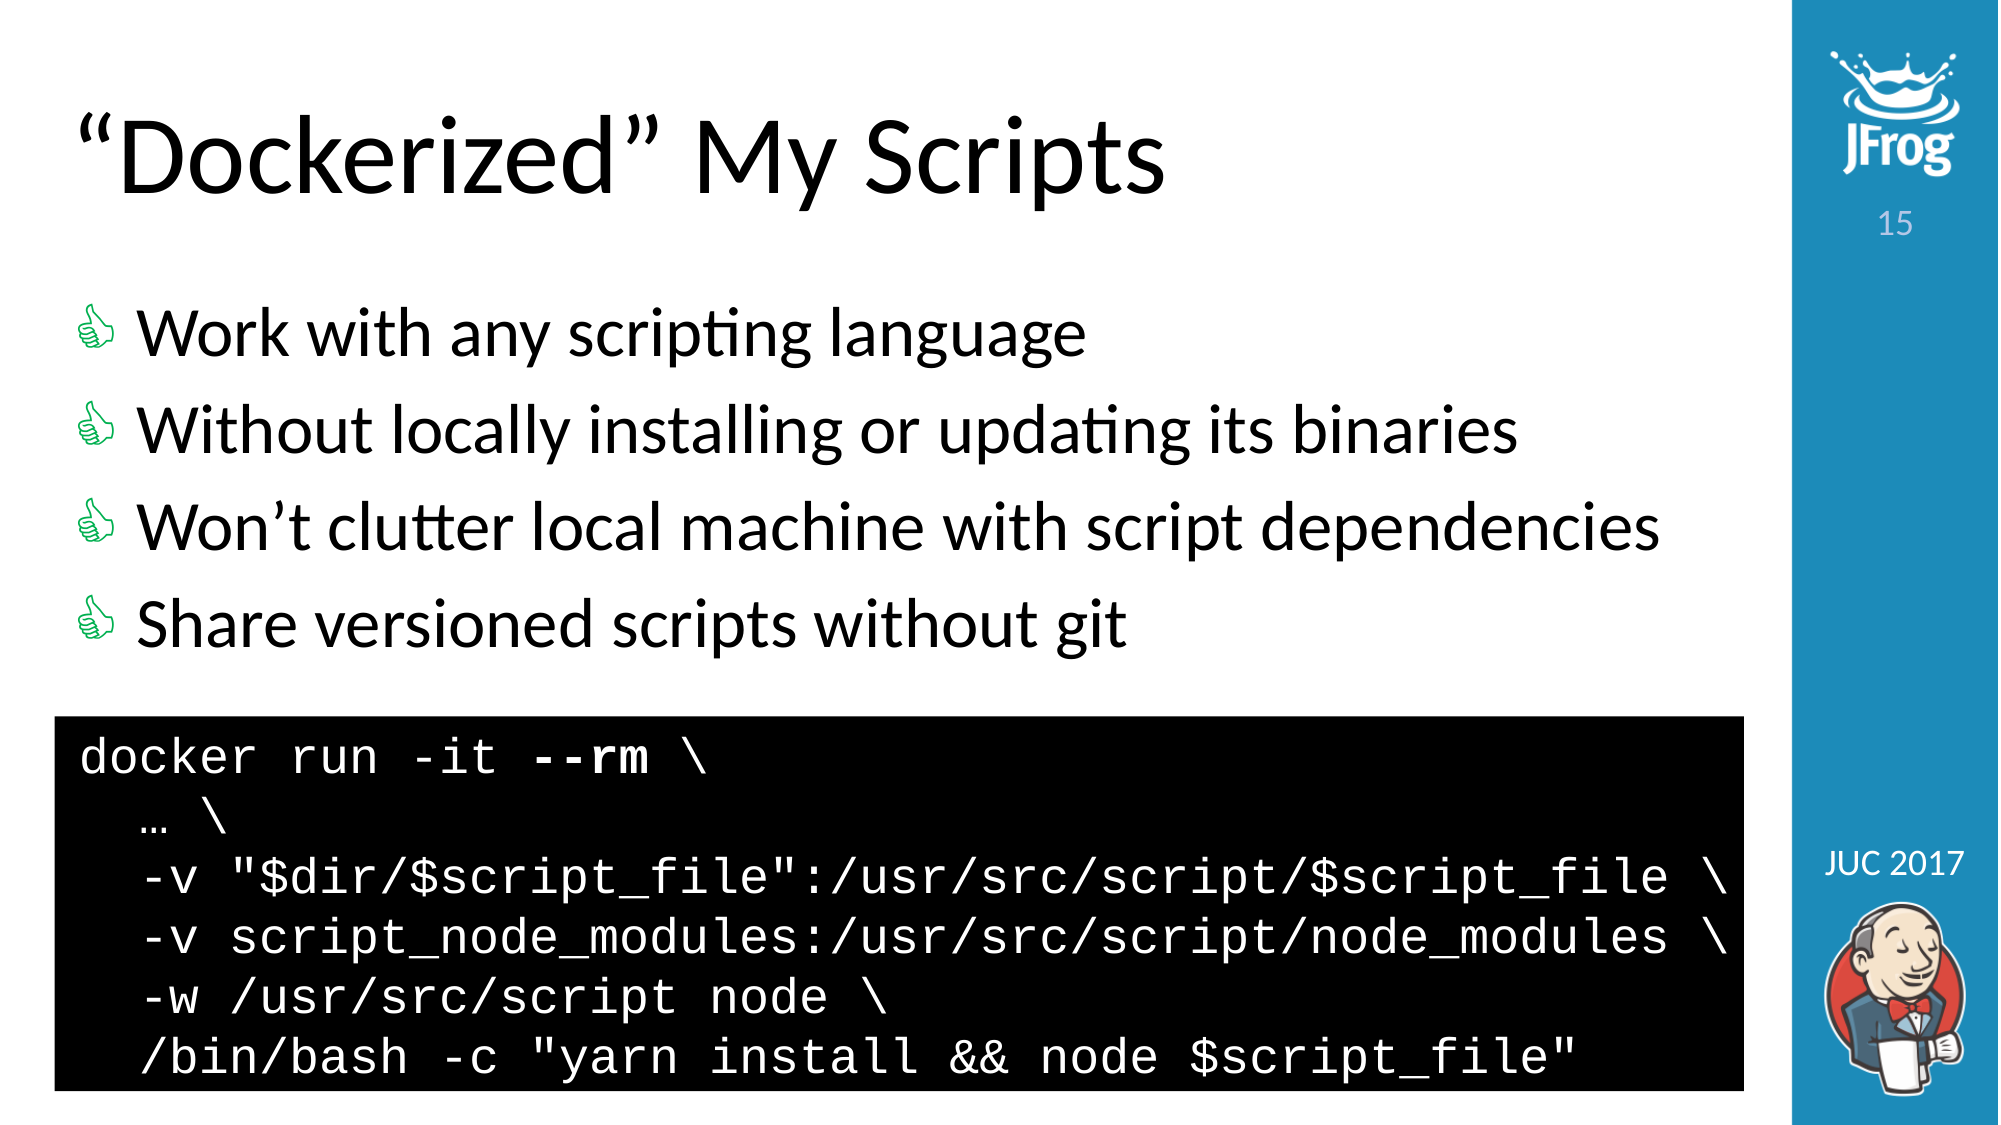

# “Dockerized” My Scripts
👍 Work with any scripting language
👍 Without locally installing or updating its binaries
👍 Won’t clutter local machine with script dependencies
👍 Share versioned scripts without git
docker run -it --rm \
  … \
  -v "$dir/$script_file":/usr/src/script/$script_file \
  -v script_node_modules:/usr/src/script/node_modules \
  -w /usr/src/script node \
  /bin/bash -c "yarn install && node $script_file"